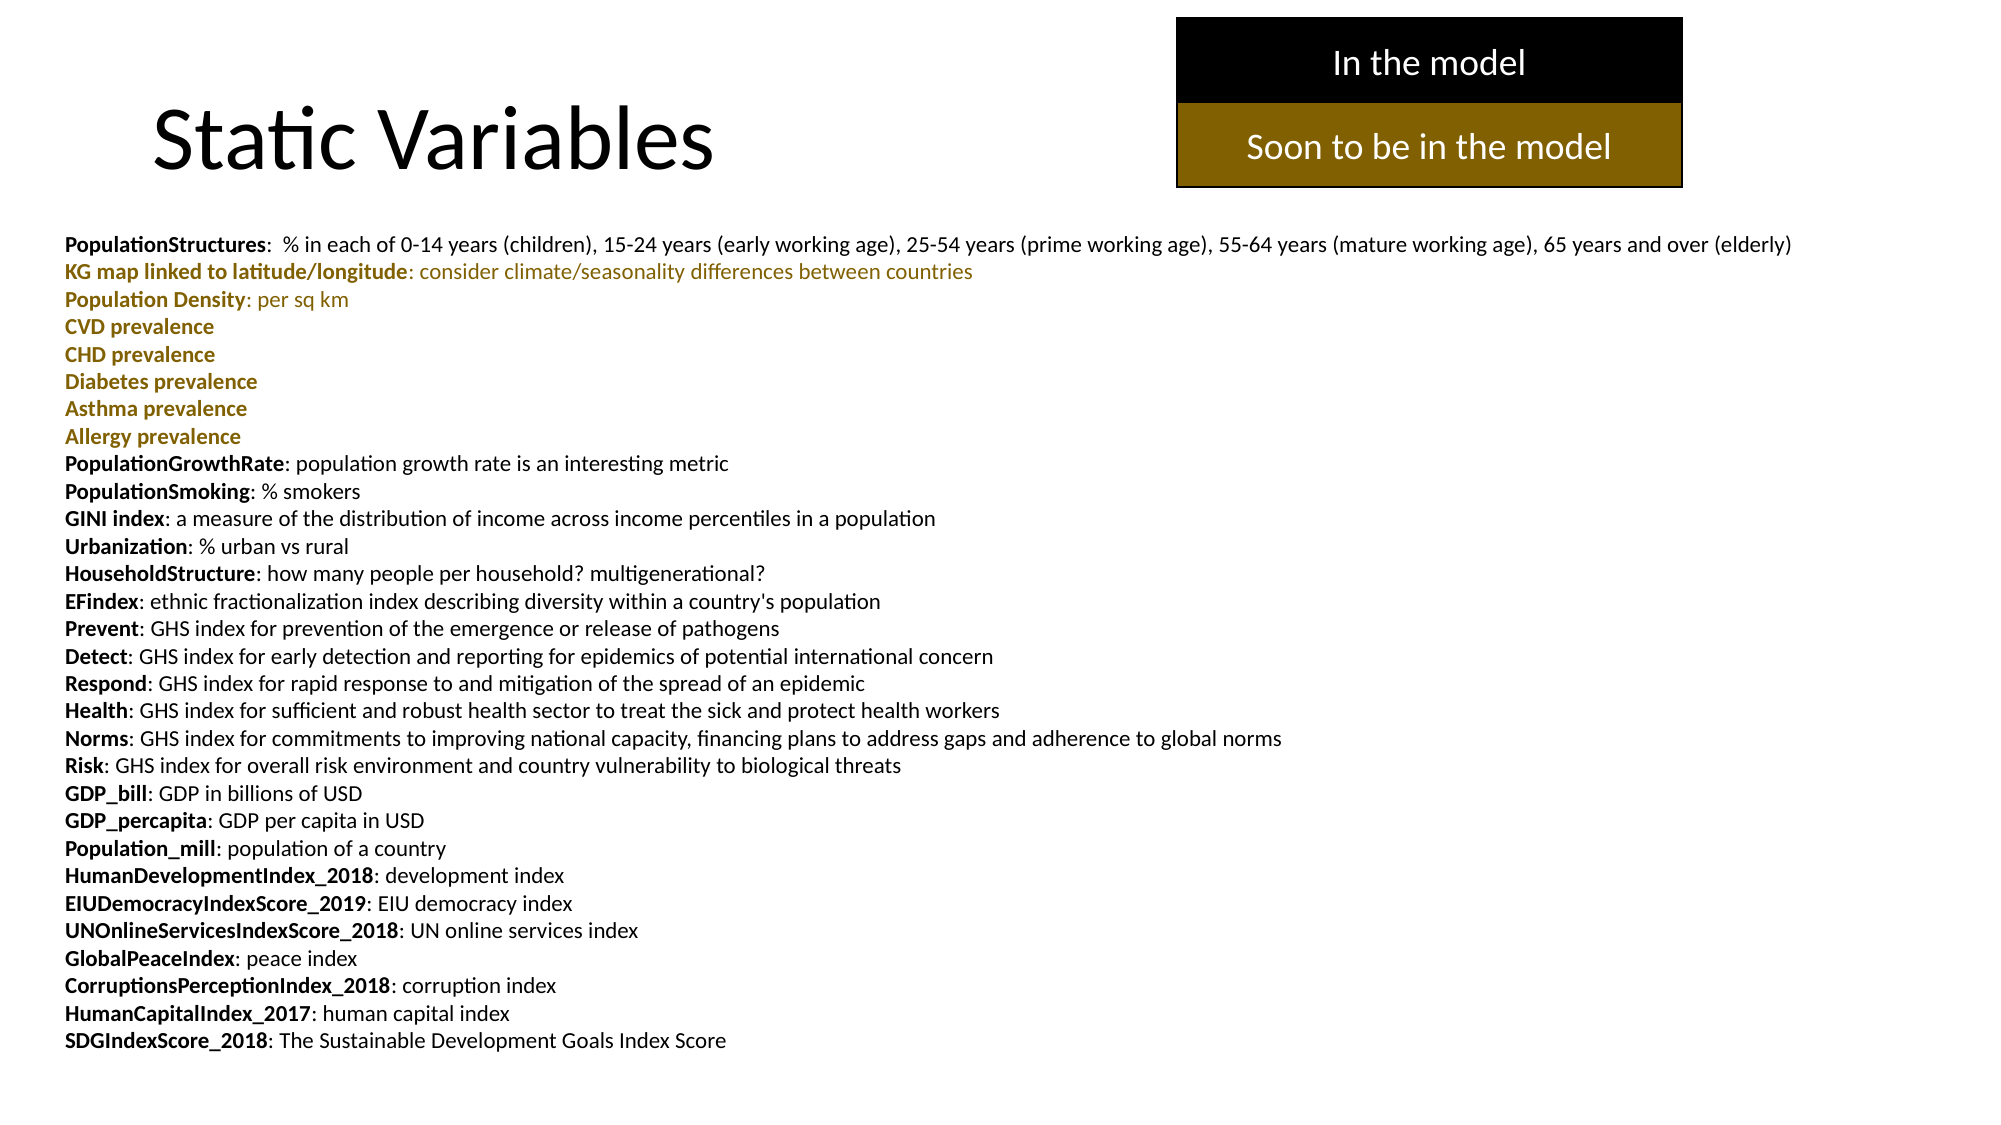

In the model
# Static Variables
Soon to be in the model
PopulationStructures:  % in each of 0-14 years (children), 15-24 years (early working age), 25-54 years (prime working age), 55-64 years (mature working age), 65 years and over (elderly)
KG map linked to latitude/longitude: consider climate/seasonality differences between countries
Population Density: per sq km
CVD prevalence
CHD prevalence
Diabetes prevalence
Asthma prevalence
Allergy prevalence
PopulationGrowthRate: population growth rate is an interesting metric
PopulationSmoking: % smokers
GINI index: a measure of the distribution of income across income percentiles in a population
Urbanization: % urban vs rural
HouseholdStructure: how many people per household? multigenerational?
EFindex: ethnic fractionalization index describing diversity within a country's population
Prevent: GHS index for prevention of the emergence or release of pathogens
Detect: GHS index for early detection and reporting for epidemics of potential international concern
Respond: GHS index for rapid response to and mitigation of the spread of an epidemic
Health: GHS index for sufficient and robust health sector to treat the sick and protect health workers
Norms: GHS index for commitments to improving national capacity, financing plans to address gaps and adherence to global norms
Risk: GHS index for overall risk environment and country vulnerability to biological threats
GDP_bill: GDP in billions of USD
GDP_percapita: GDP per capita in USD
Population_mill: population of a country
HumanDevelopmentIndex_2018: development index
EIUDemocracyIndexScore_2019: EIU democracy index
UNOnlineServicesIndexScore_2018: UN online services index
GlobalPeaceIndex: peace index
CorruptionsPerceptionIndex_2018: corruption index
HumanCapitalIndex_2017: human capital index
SDGIndexScore_2018: The Sustainable Development Goals Index Score